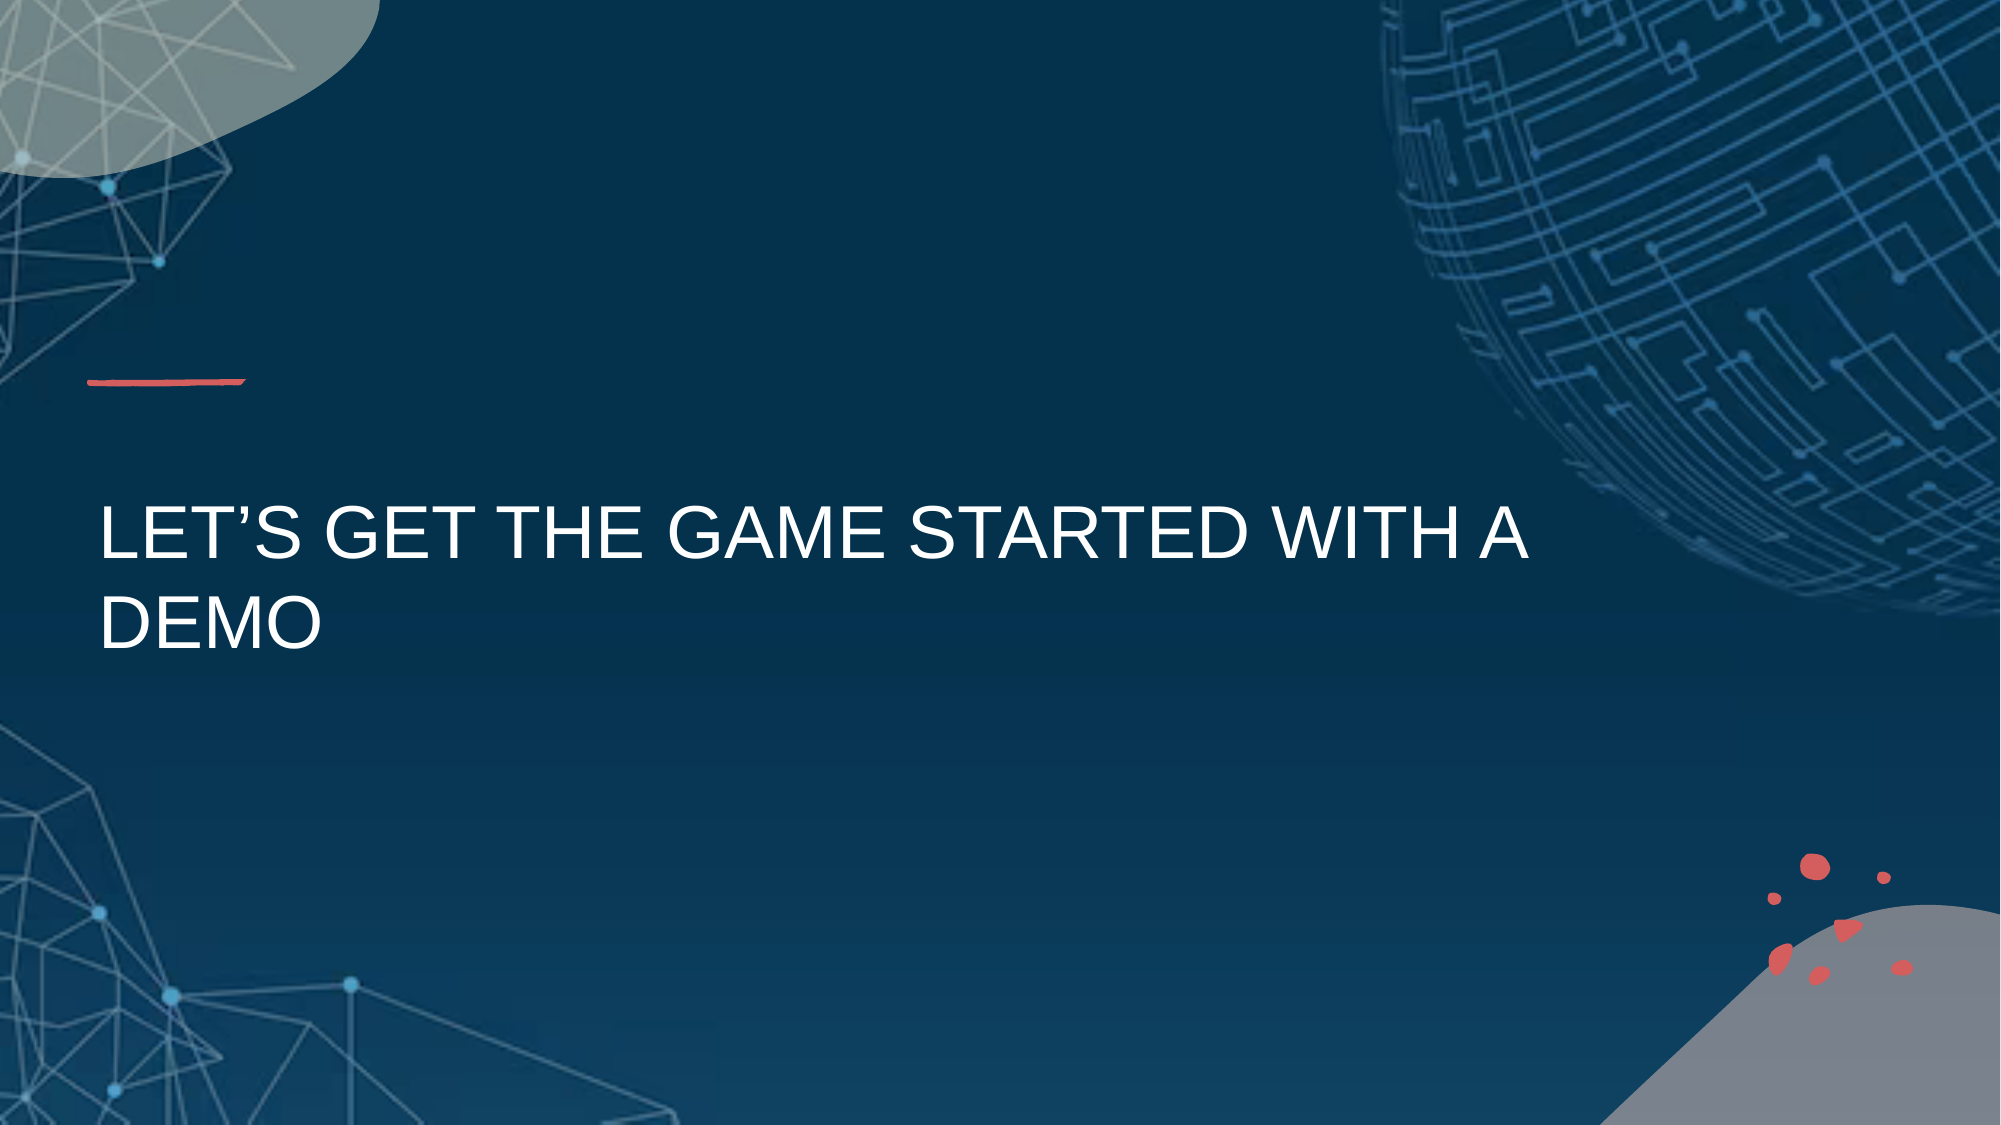

# LET’S GET THE GAME STARTED WITH A DEMO